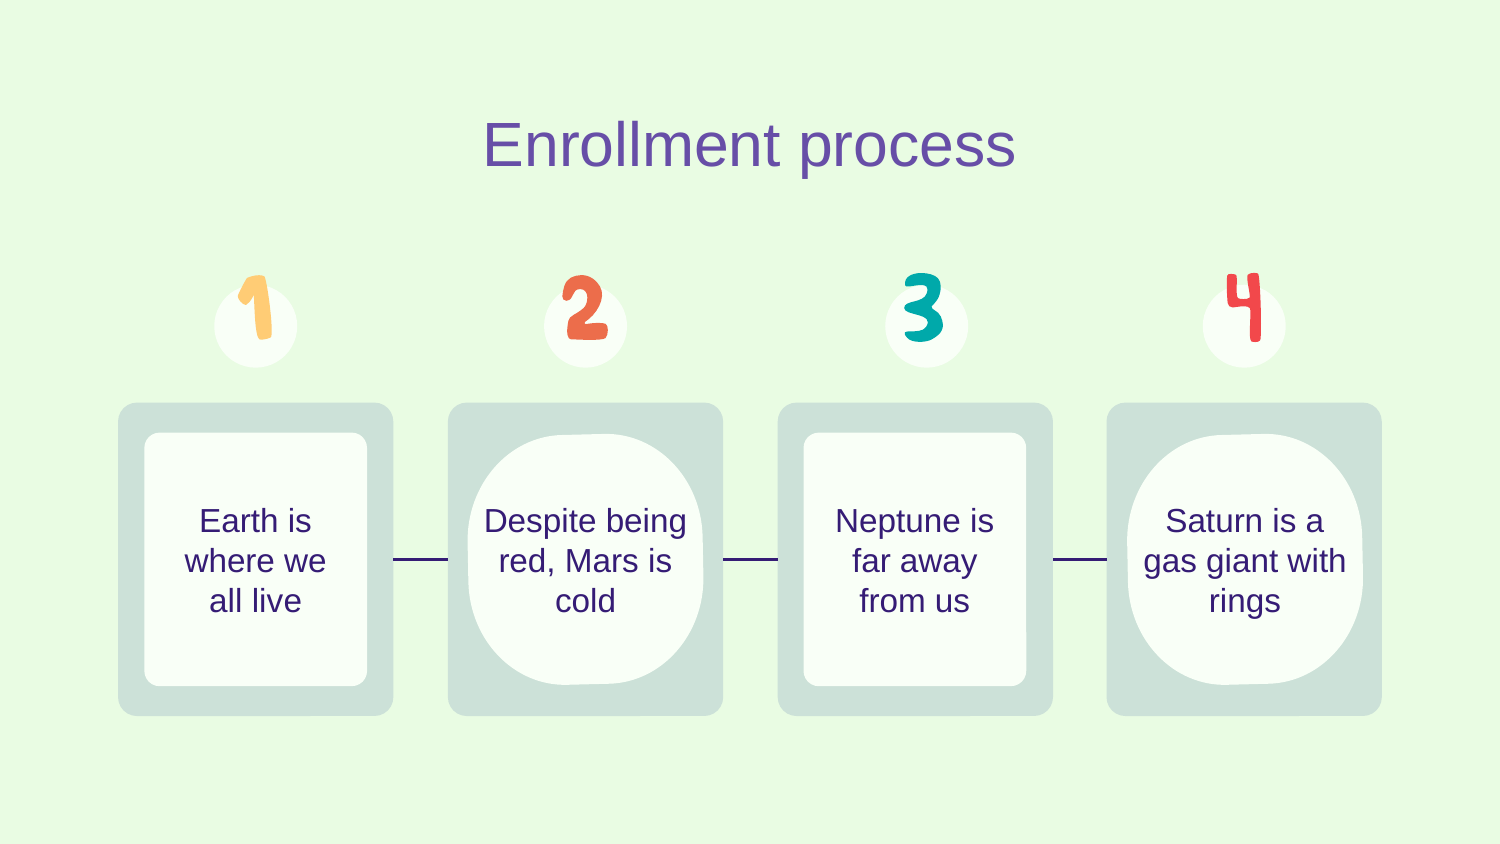

# Enrollment process

Despite being red, Mars is cold
Earth is where we all live
Saturn is a gas giant with rings
Neptune is far away from us